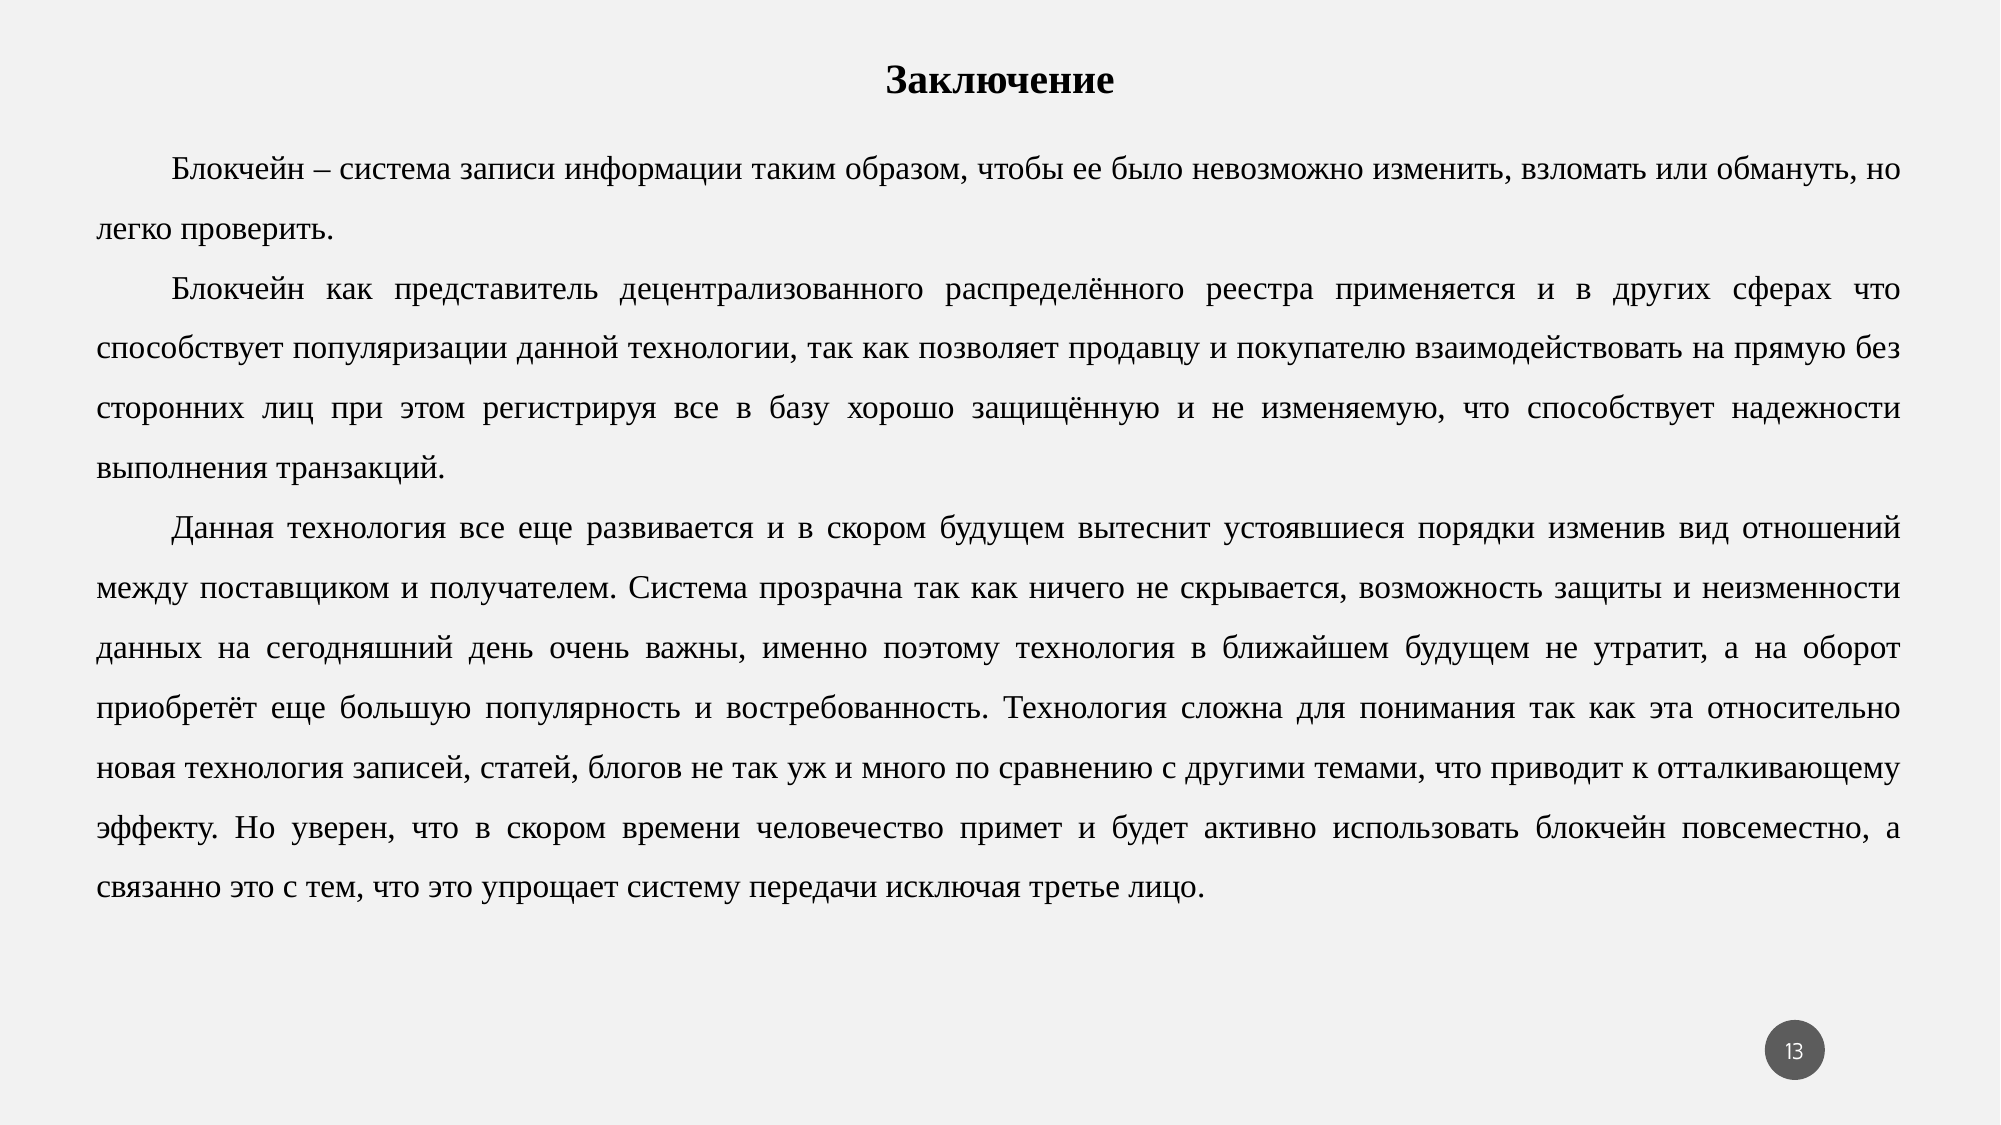

Заключение
Блокчейн – система записи информации таким образом, чтобы ее было невозможно изменить, взломать или обмануть, но легко проверить.
Блокчейн как представитель децентрализованного распределённого реестра применяется и в других сферах что способствует популяризации данной технологии, так как позволяет продавцу и покупателю взаимодействовать на прямую без сторонних лиц при этом регистрируя все в базу хорошо защищённую и не изменяемую, что способствует надежности выполнения транзакций.
Данная технология все еще развивается и в скором будущем вытеснит устоявшиеся порядки изменив вид отношений между поставщиком и получателем. Система прозрачна так как ничего не скрывается, возможность защиты и неизменности данных на сегодняшний день очень важны, именно поэтому технология в ближайшем будущем не утратит, а на оборот приобретёт еще большую популярность и востребованность. Технология сложна для понимания так как эта относительно новая технология записей, статей, блогов не так уж и много по сравнению с другими темами, что приводит к отталкивающему эффекту. Но уверен, что в скором времени человечество примет и будет активно использовать блокчейн повсеместно, а связанно это с тем, что это упрощает систему передачи исключая третье лицо.
13